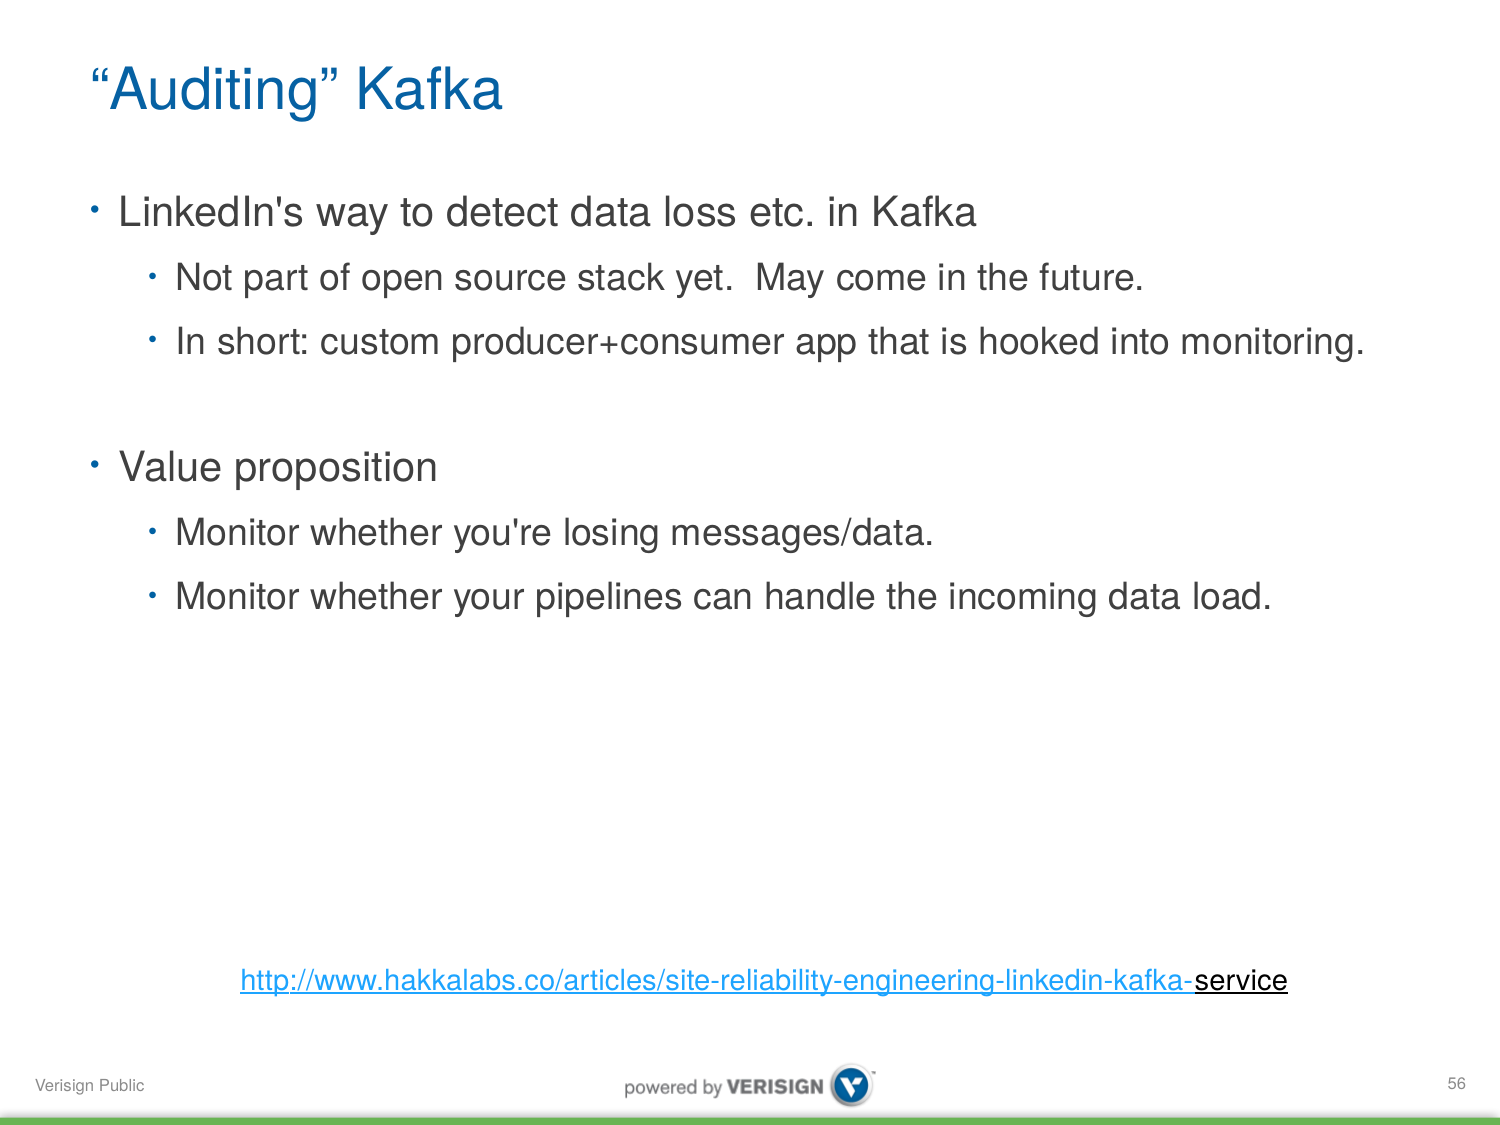

# “Auditing” Kafka
LinkedIn's way to detect data loss etc. in Kafka
Not part of open source stack yet.  May come in the future.
In short: custom producer+consumer app that is hooked into monitoring.

Value proposition
Monitor whether you're losing messages/data.
Monitor whether your pipelines can handle the incoming data load.
http://www.hakkalabs.co/articles/site-reliability-engineering-linkedin-kafka-service
56